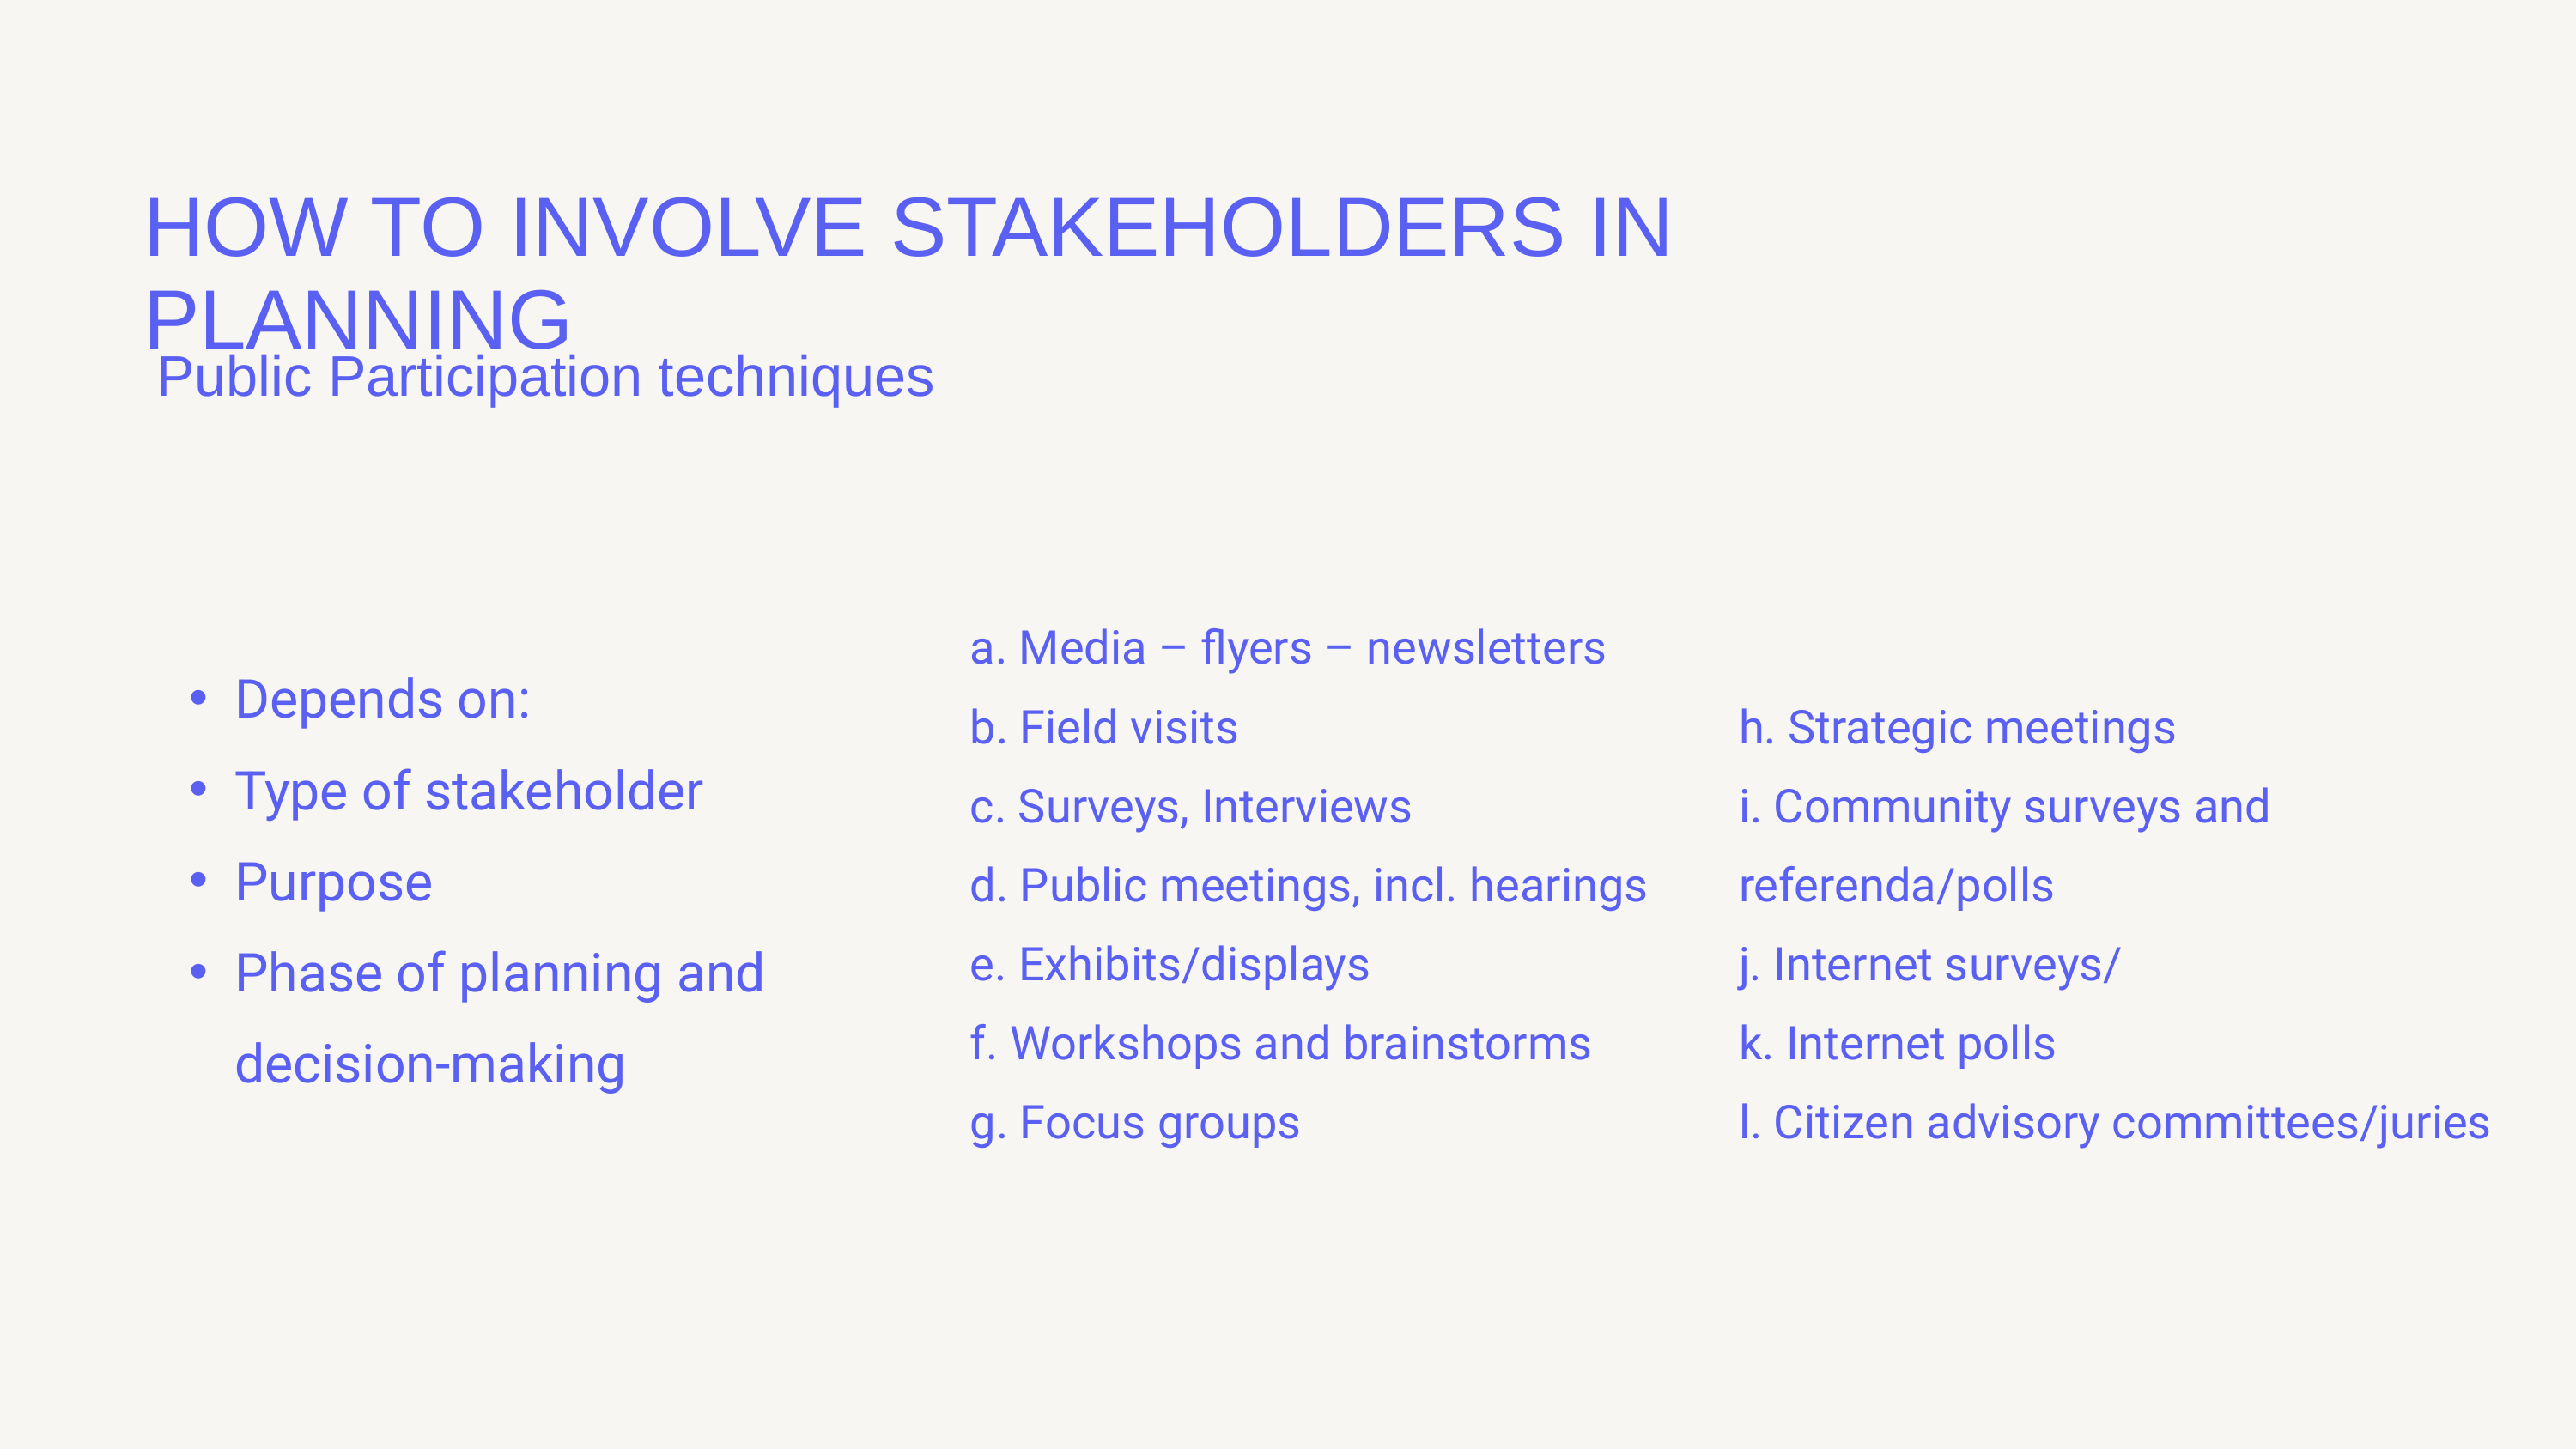

HOW TO INVOLVE STAKEHOLDERS IN PLANNING
Public Participation techniques
a. Media – flyers – newsletters
b. Field visits
c. Surveys, Interviews
d. Public meetings, incl. hearings
e. Exhibits/displays
f. Workshops and brainstorms
g. Focus groups
Depends on:
Type of stakeholder
Purpose
Phase of planning and decision-making
h. Strategic meetings
i. Community surveys and referenda/polls
j. Internet surveys/
k. Internet polls
l. Citizen advisory committees/juries